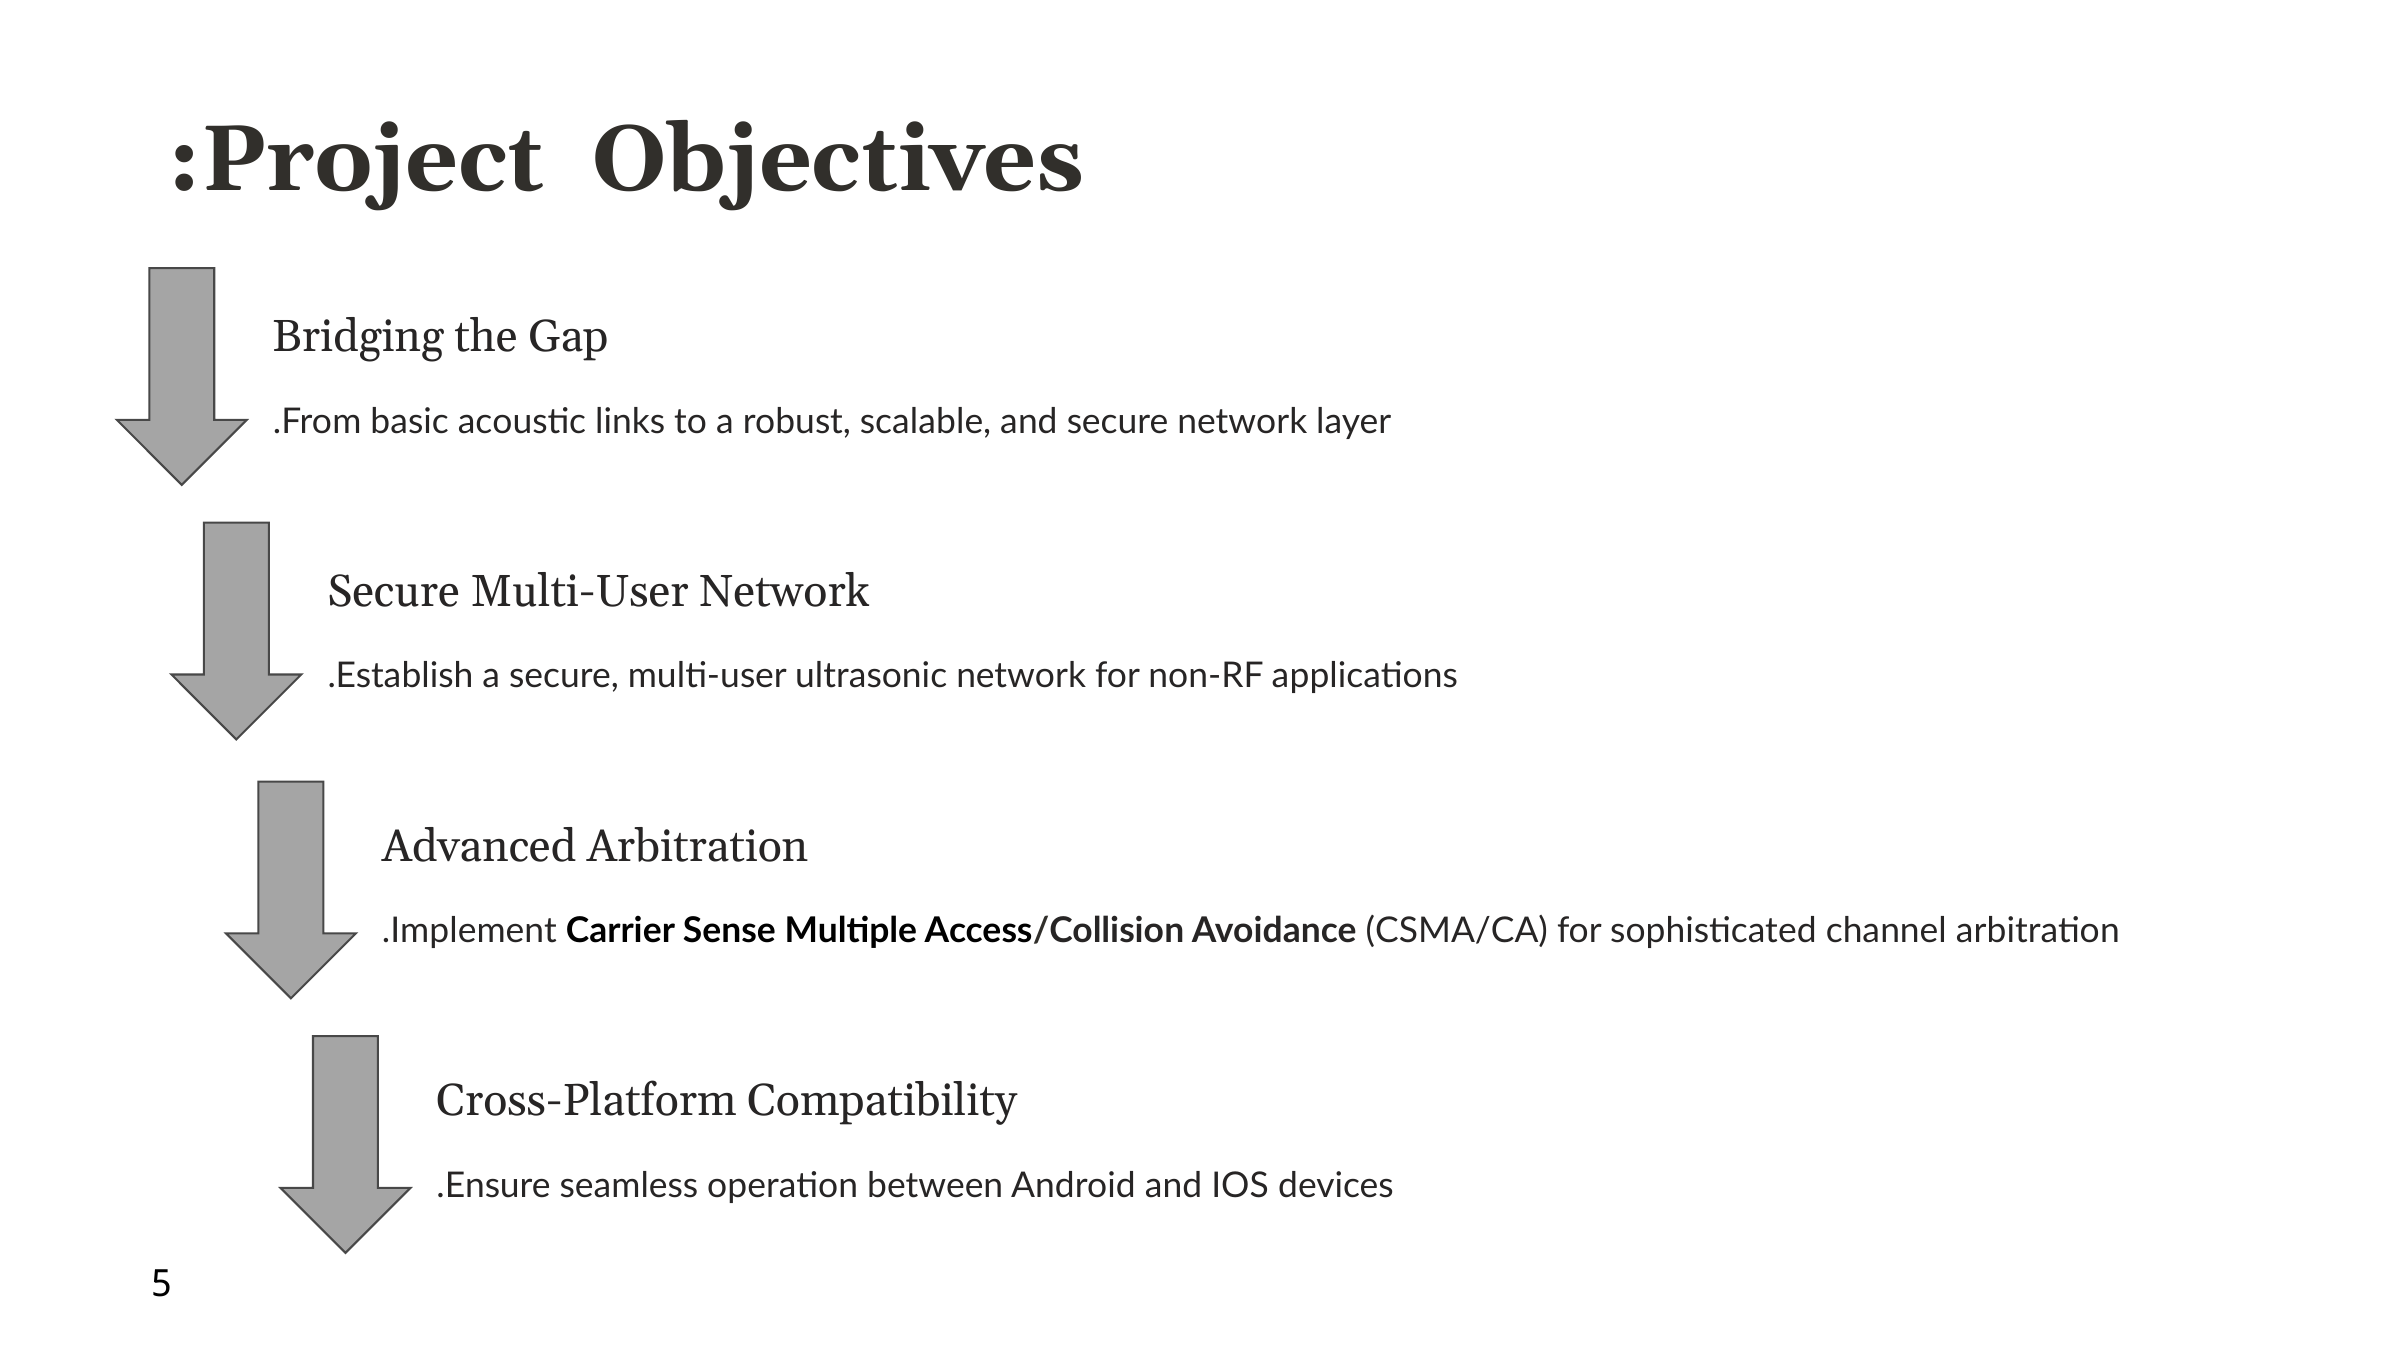

Project  Objectives:

Bridging the Gap
From basic acoustic links to a robust, scalable, and secure network layer.

Secure Multi-User Network
Establish a secure, multi-user ultrasonic network for non-RF applications.

Advanced Arbitration
Implement Carrier Sense Multiple Access/Collision Avoidance (CSMA/CA) for sophisticated channel arbitration.

Cross-Platform Compatibility
Ensure seamless operation between Android and IOS devices.